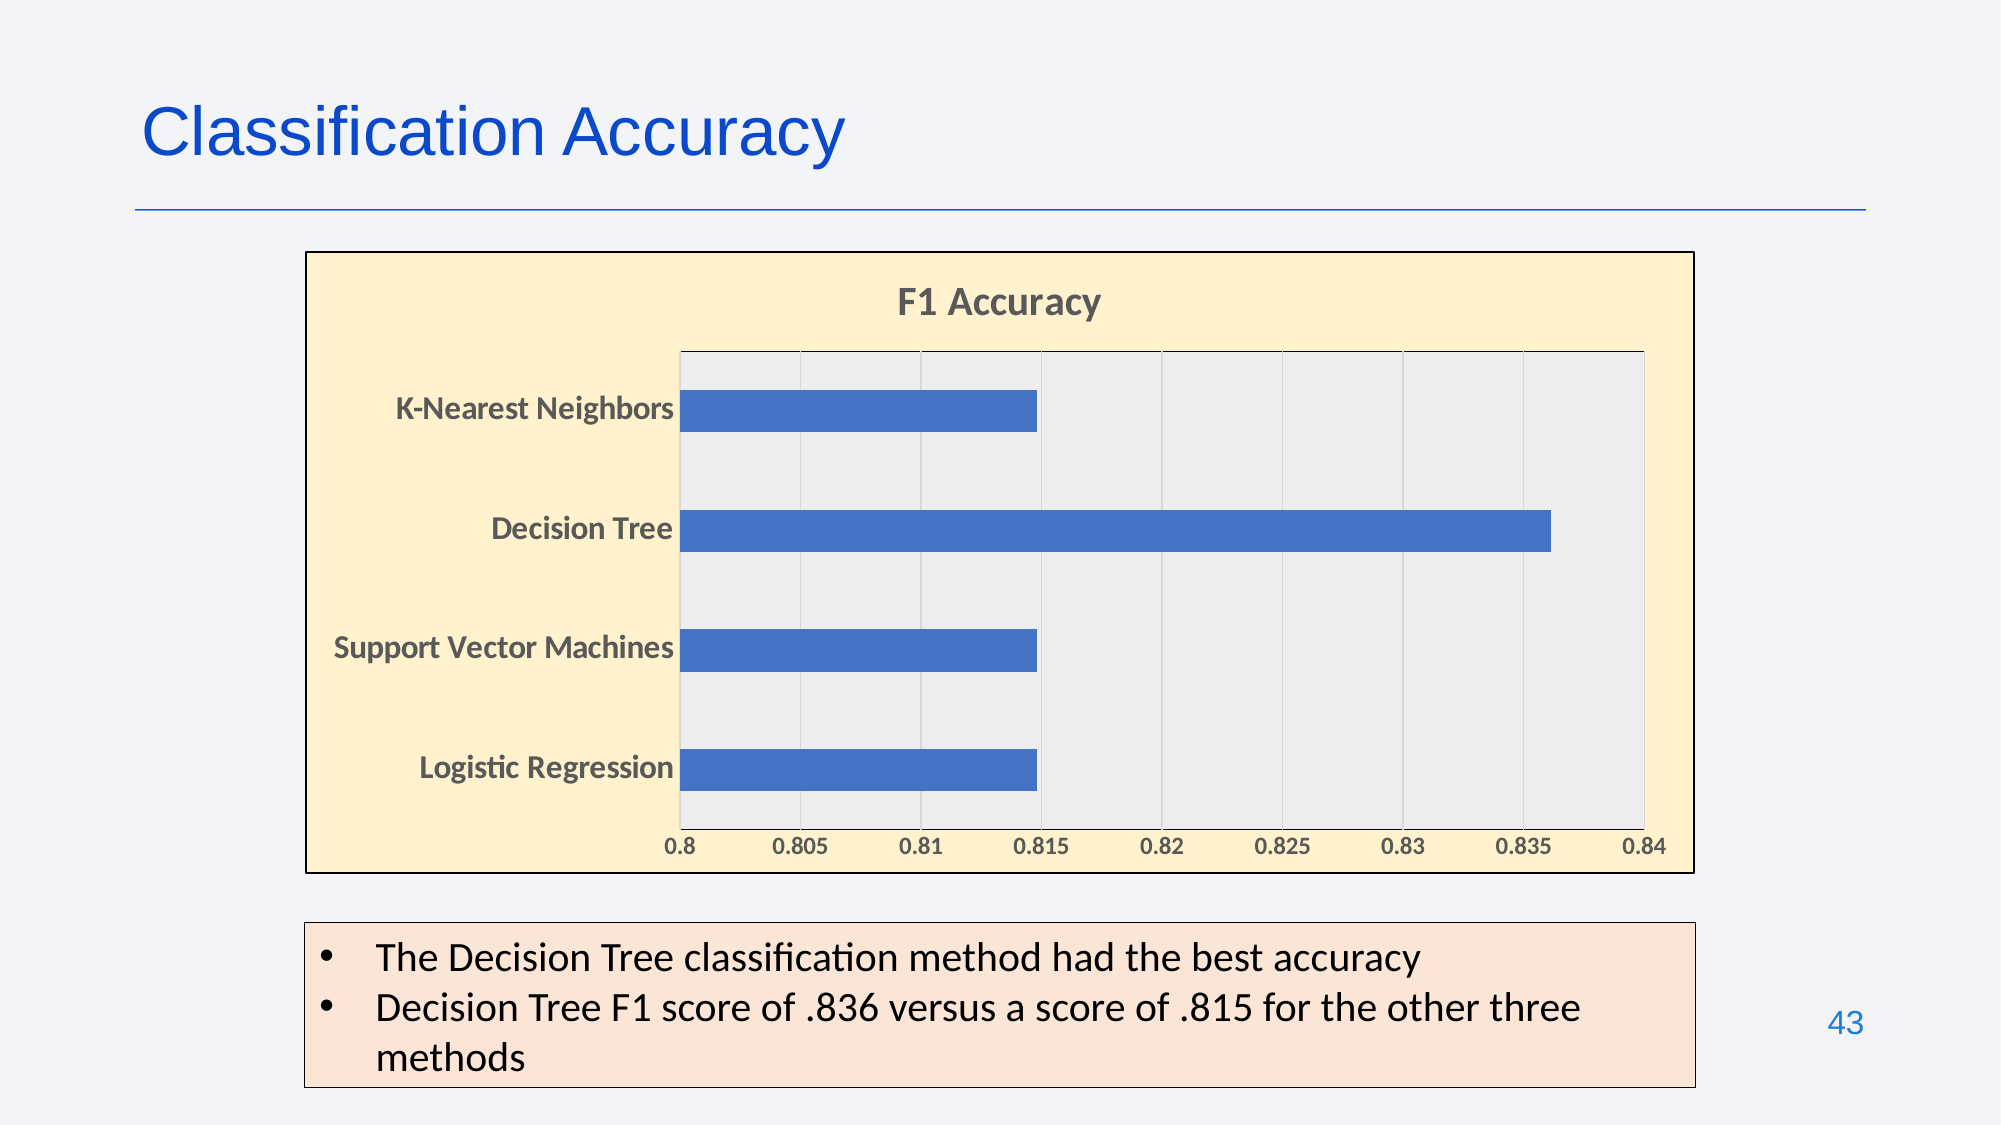

Classification Accuracy

### Chart:

| Category | F1 Accuracy |
|---|---|
| Logistic Regression | 0.814814814814814 |
| Support Vector Machines | 0.814814814814814 |
| Decision Tree | 0.836120401337792 |
| K-Nearest Neighbors | 0.814814814814814 |
The Decision Tree classification method had the best accuracy
Decision Tree F1 score of .836 versus a score of .815 for the other three methods
43